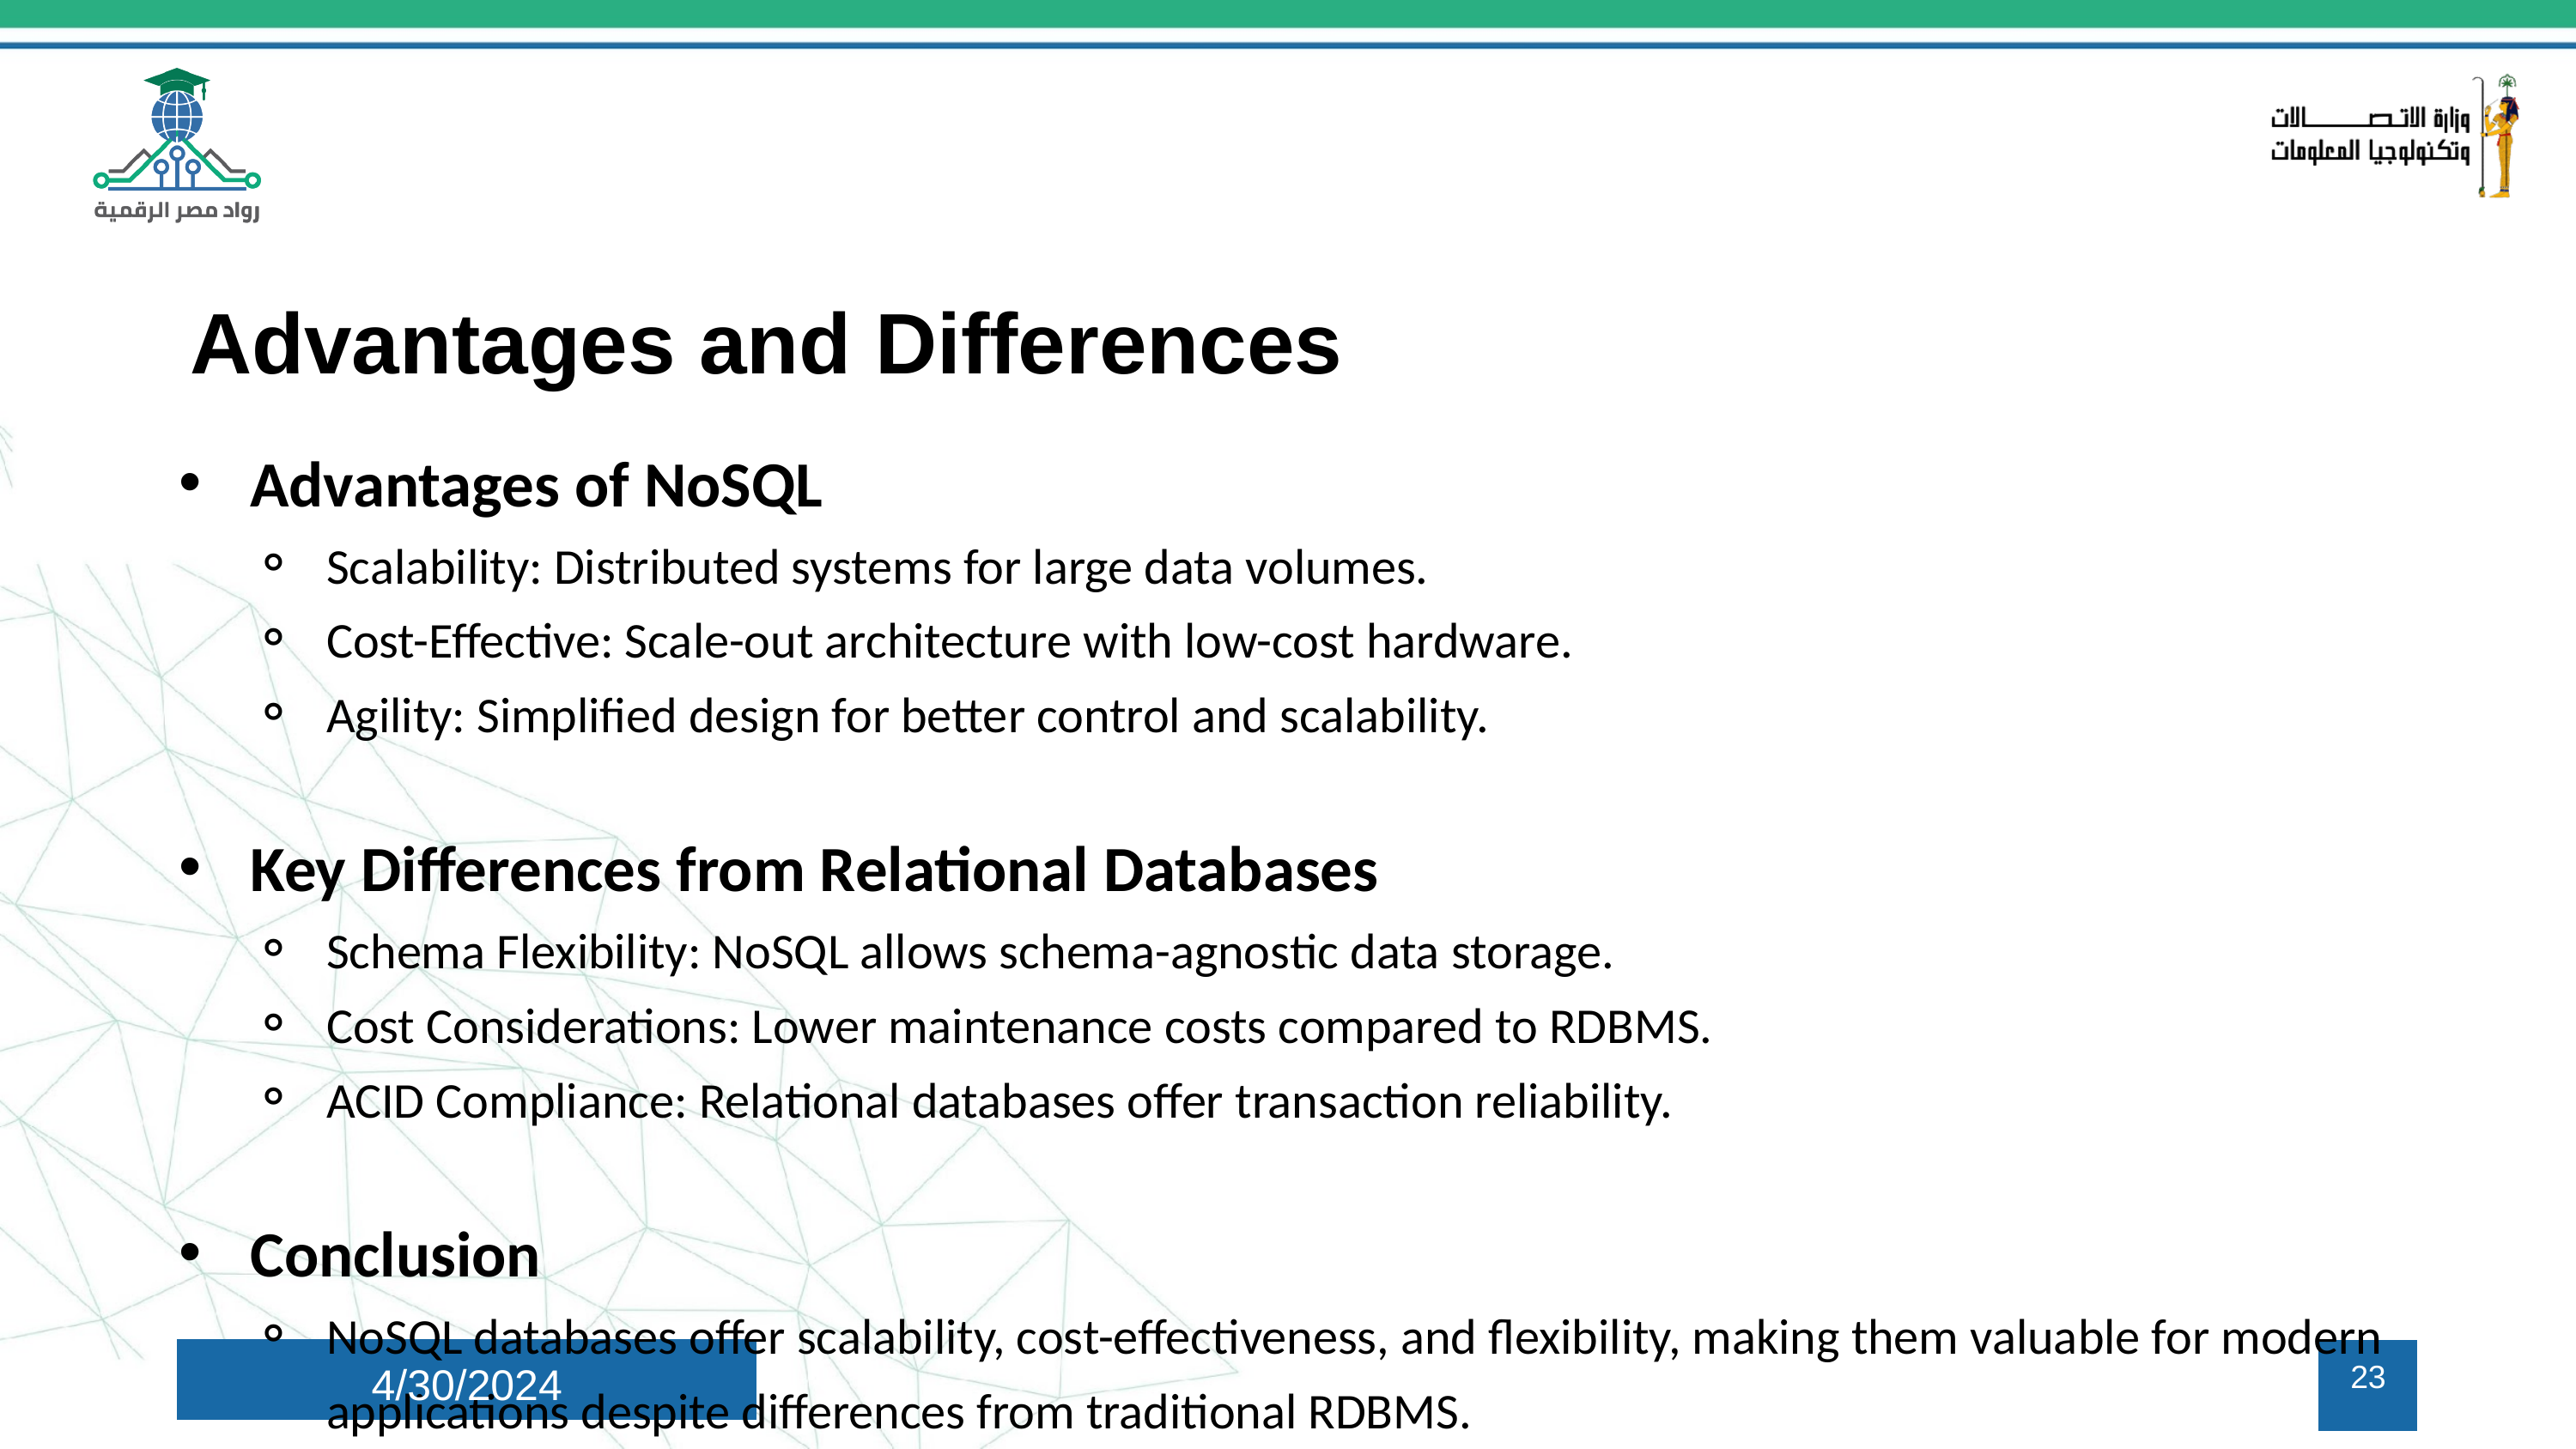

Advantages and Differences
Advantages of NoSQL
Scalability: Distributed systems for large data volumes.
Cost-Effective: Scale-out architecture with low-cost hardware.
Agility: Simplified design for better control and scalability.
Key Differences from Relational Databases
Schema Flexibility: NoSQL allows schema-agnostic data storage.
Cost Considerations: Lower maintenance costs compared to RDBMS.
ACID Compliance: Relational databases offer transaction reliability.
Conclusion
NoSQL databases offer scalability, cost-effectiveness, and flexibility, making them valuable for modern applications despite differences from traditional RDBMS.

4/30/2024
23